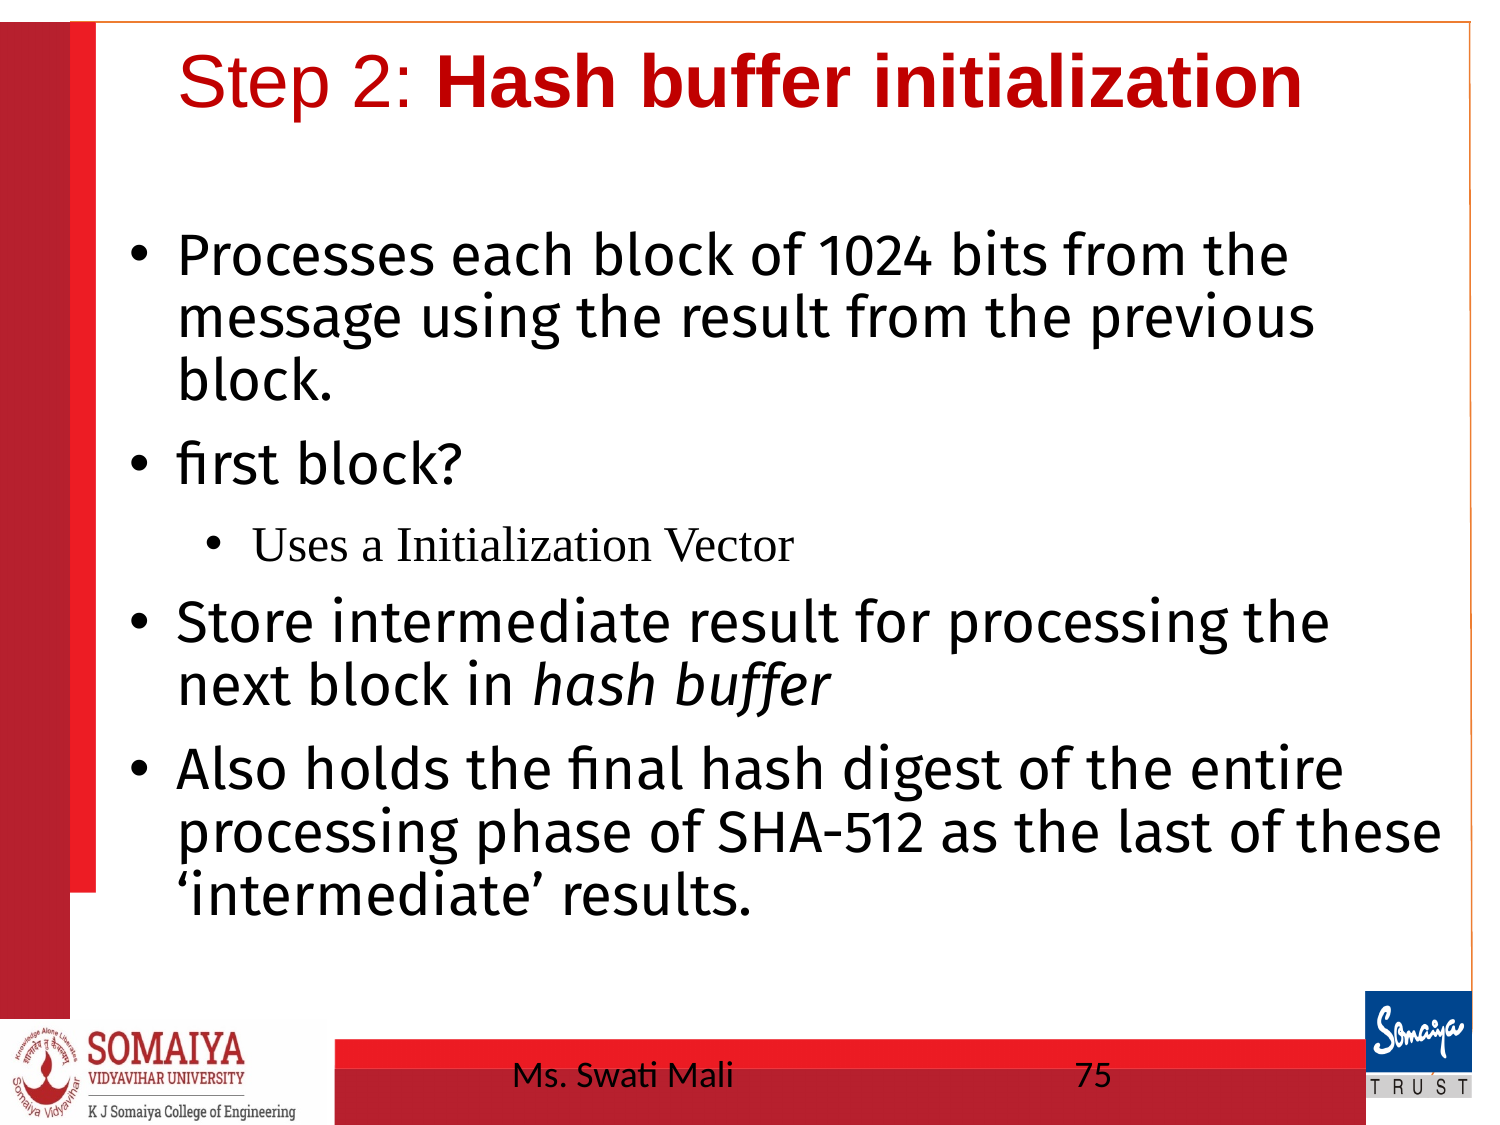

# Step 2: Hash buffer initialization
Processes each block of 1024 bits from the message using the result from the previous block.
first block?
Uses a Initialization Vector
Store intermediate result for processing the next block in hash buffer
Also holds the final hash digest of the entire processing phase of SHA-512 as the last of these ‘intermediate’ results.
Ms. Swati Mali
75